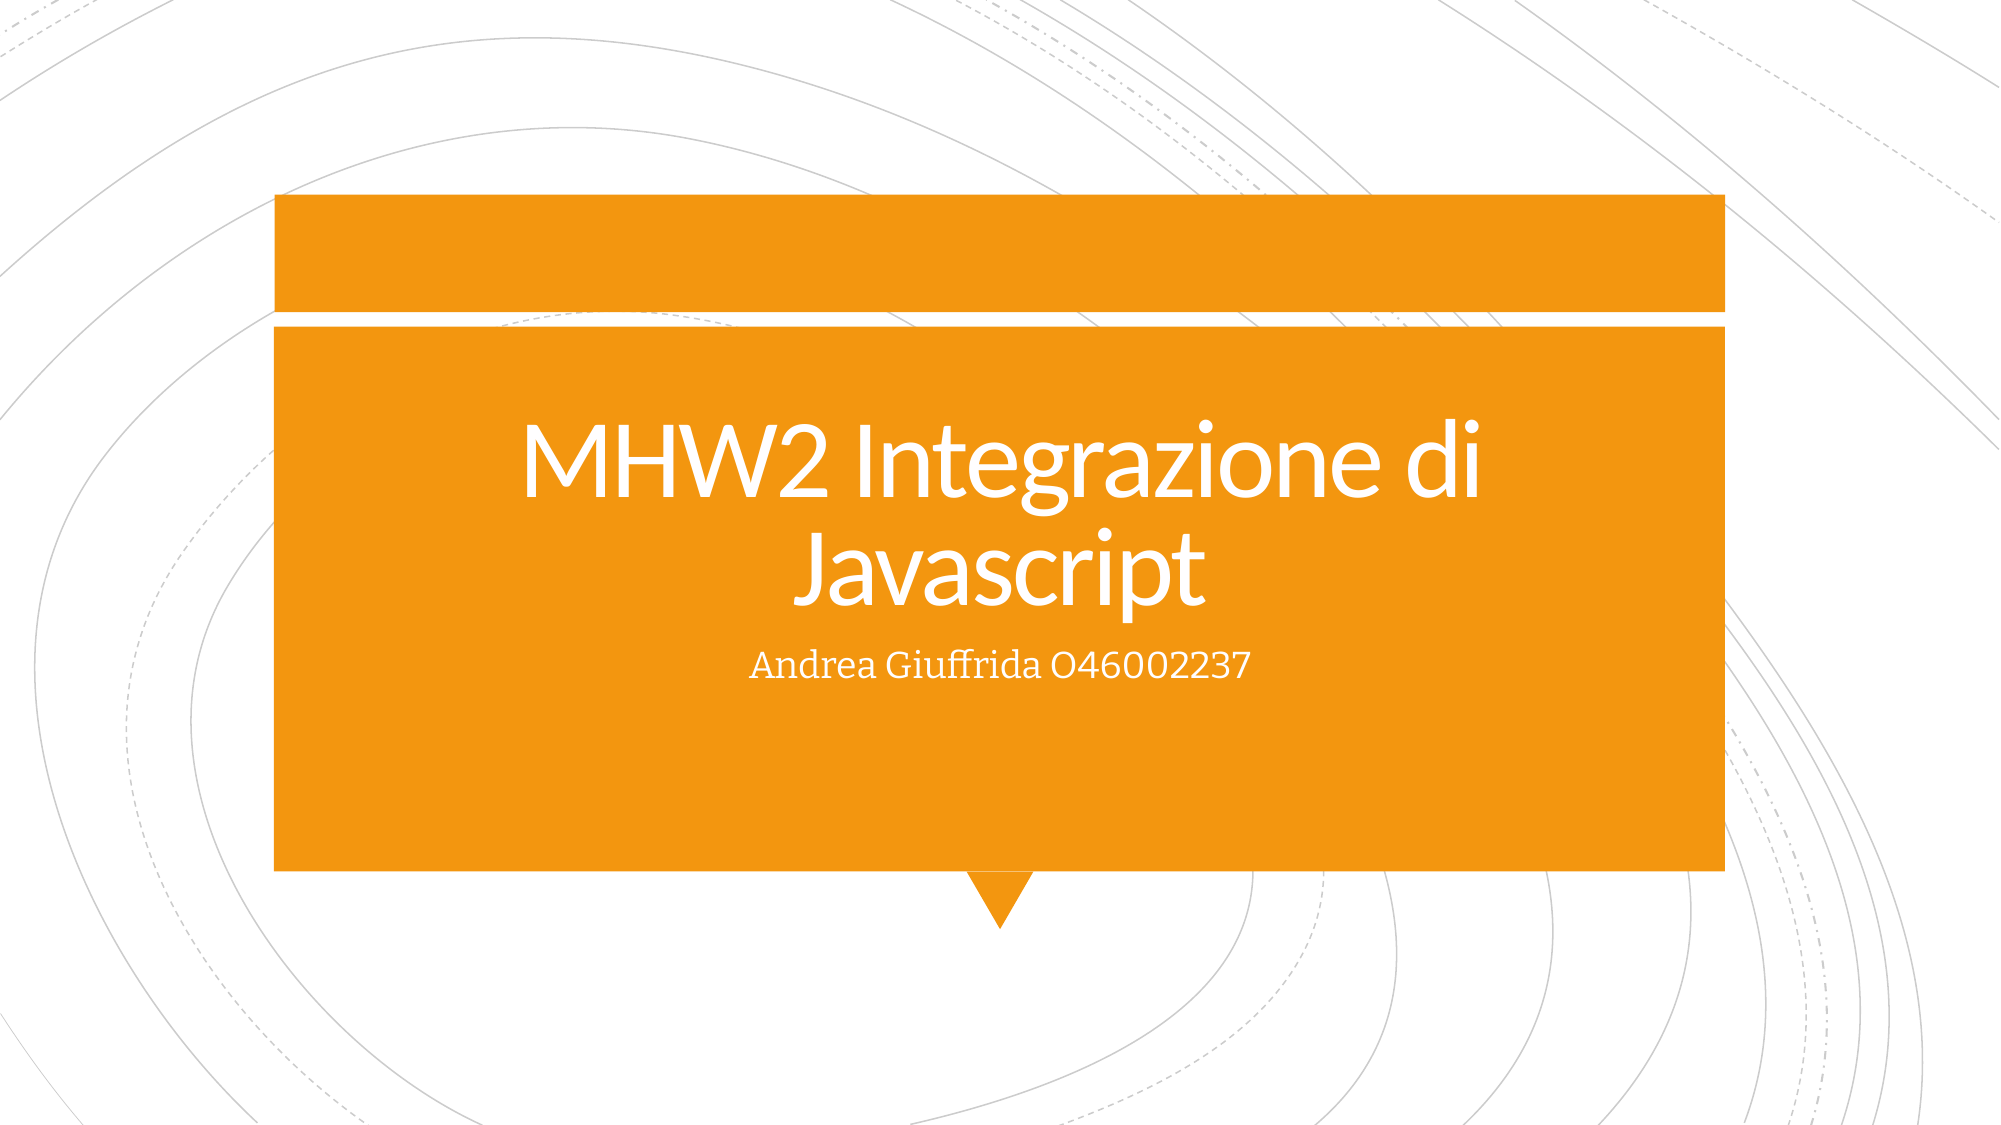

# MHW2 Integrazione di Javascript
Andrea Giuffrida O46002237